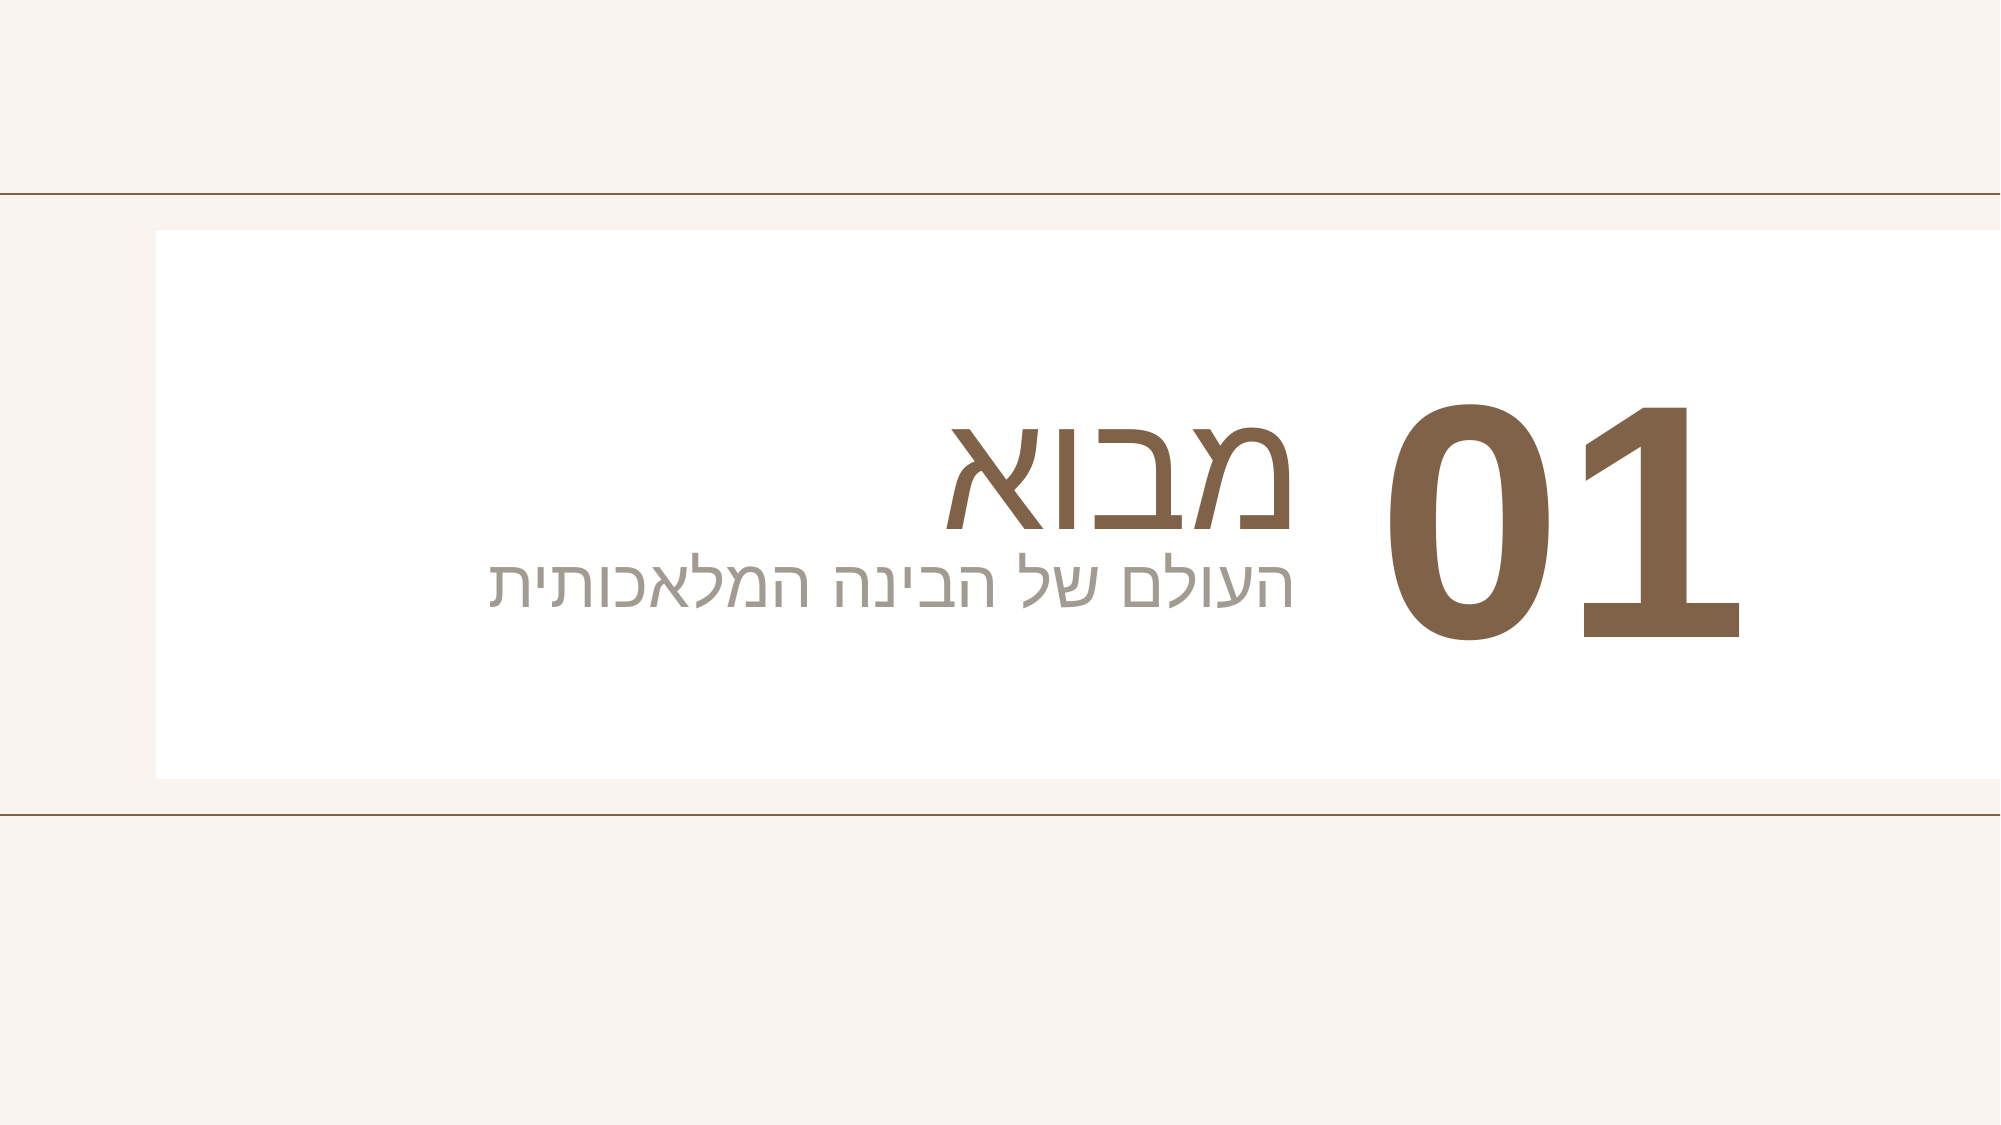

01
# מבוא
העולם של הבינה המלאכותית